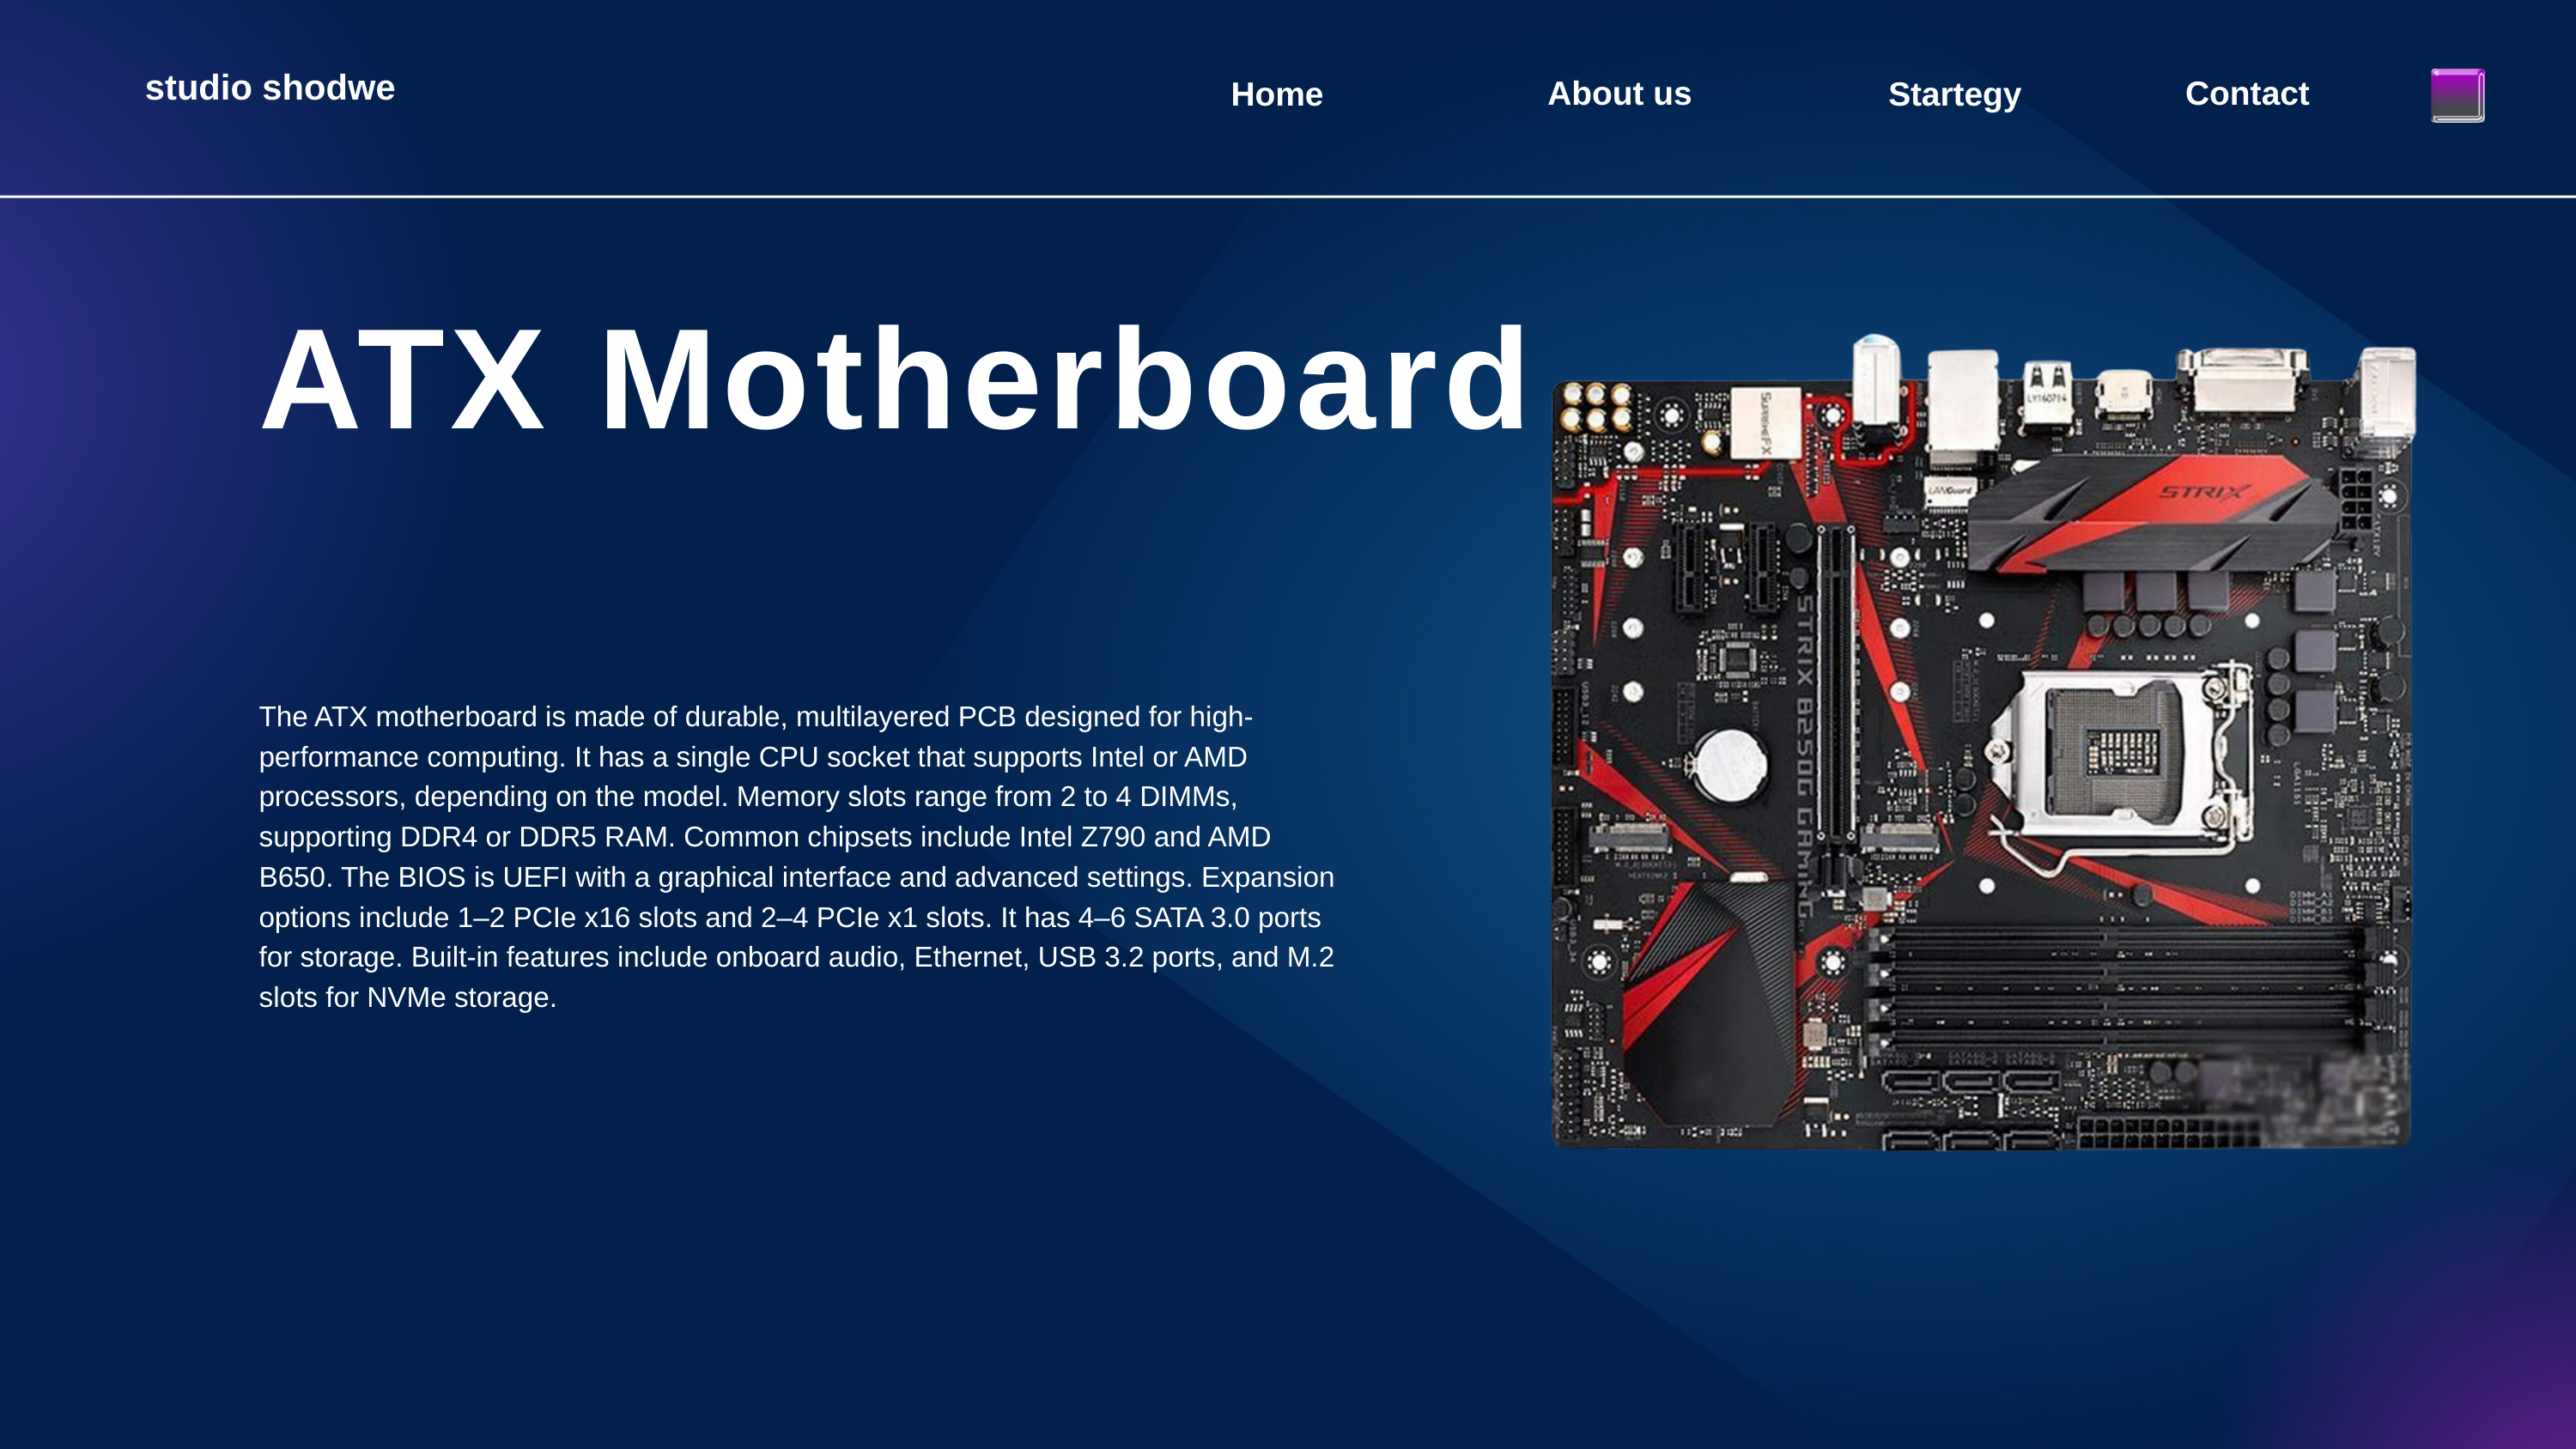

studio shodwe
About us
Contact
Home
Startegy

ATX Motherboard

The ATX motherboard is made of durable, multilayered PCB designed for high-performance computing. It has a single CPU socket that supports Intel or AMD processors, depending on the model. Memory slots range from 2 to 4 DIMMs, supporting DDR4 or DDR5 RAM. Common chipsets include Intel Z790 and AMD B650. The BIOS is UEFI with a graphical interface and advanced settings. Expansion options include 1–2 PCIe x16 slots and 2–4 PCIe x1 slots. It has 4–6 SATA 3.0 ports for storage. Built-in features include onboard audio, Ethernet, USB 3.2 ports, and M.2 slots for NVMe storage.